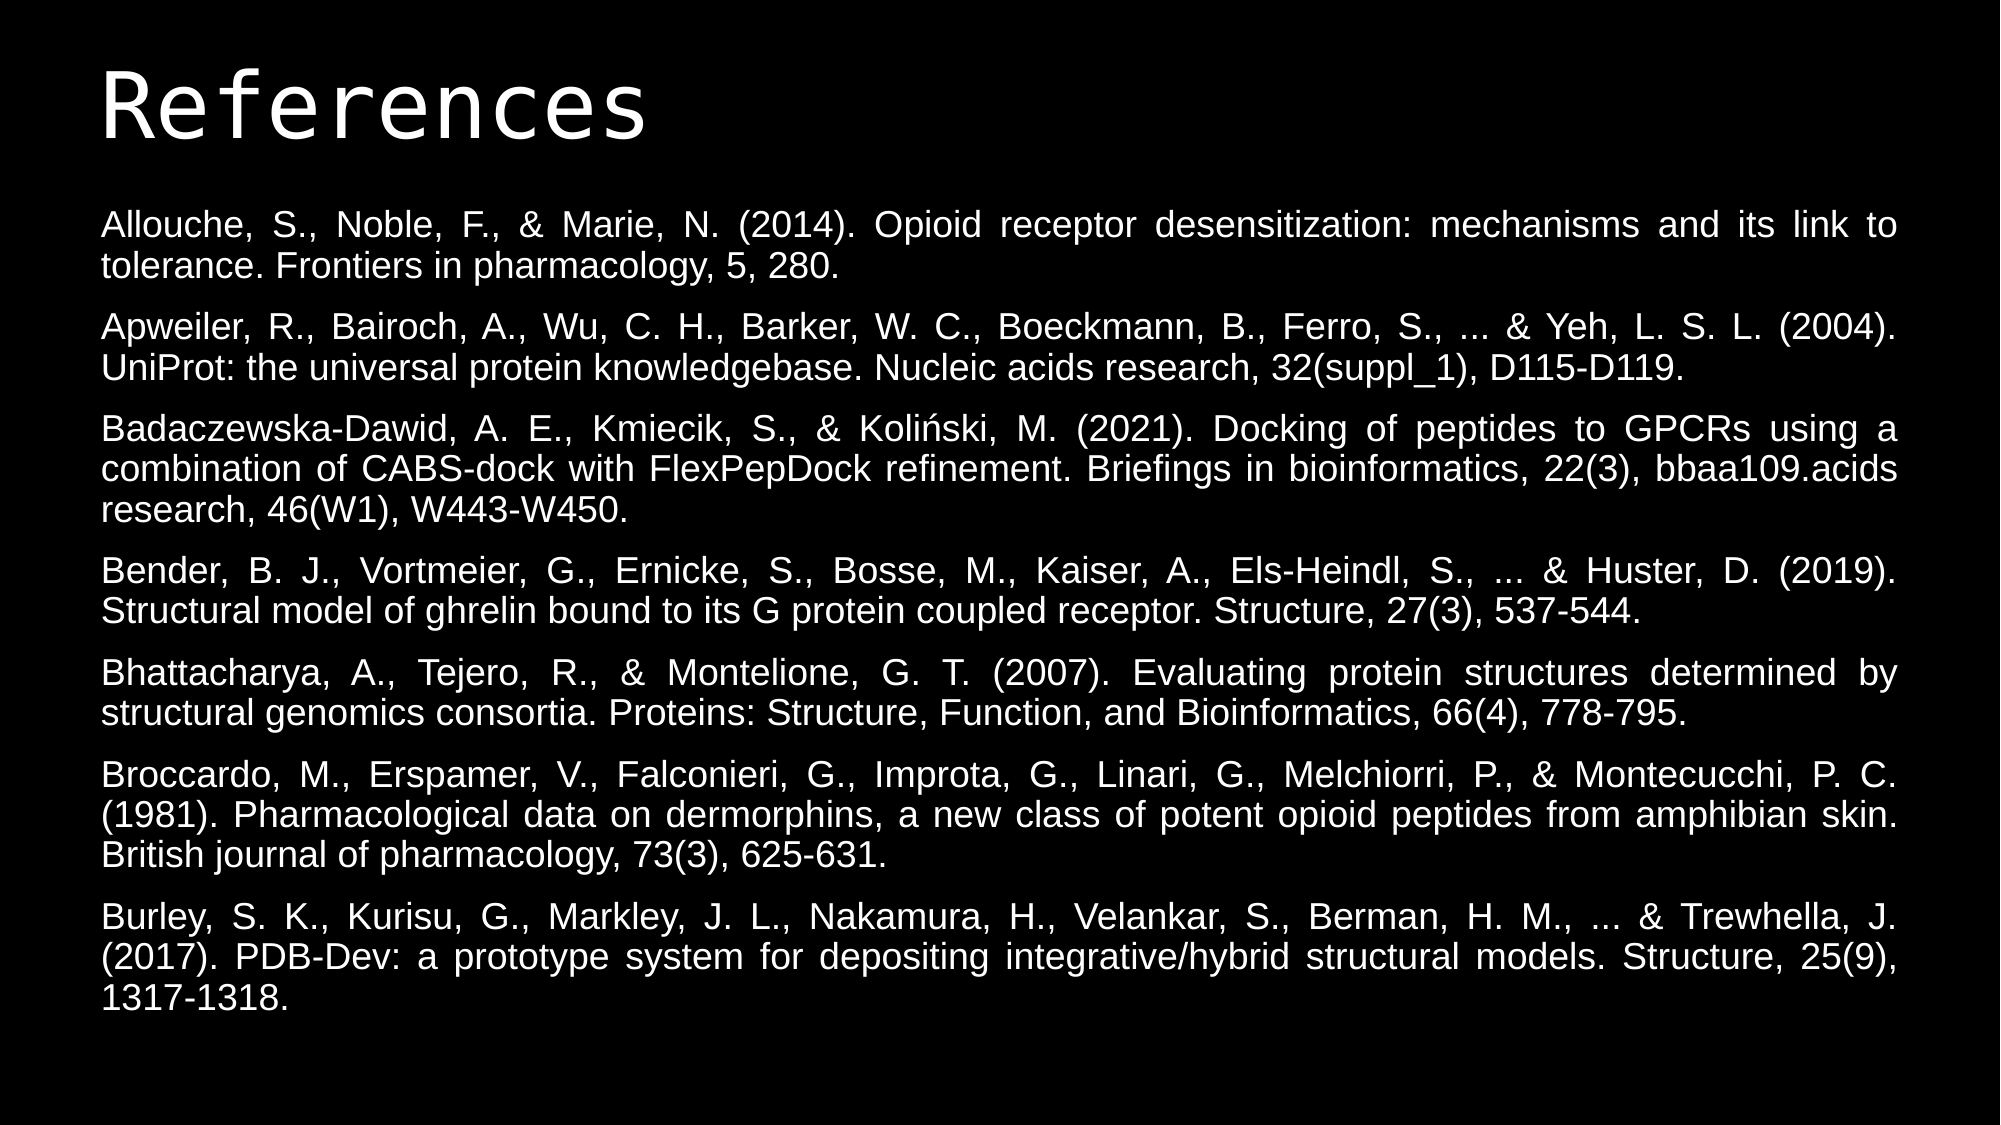

References
#
Allouche, S., Noble, F., & Marie, N. (2014). Opioid receptor desensitization: mechanisms and its link to tolerance. Frontiers in pharmacology, 5, 280.
Apweiler, R., Bairoch, A., Wu, C. H., Barker, W. C., Boeckmann, B., Ferro, S., ... & Yeh, L. S. L. (2004). UniProt: the universal protein knowledgebase. Nucleic acids research, 32(suppl_1), D115-D119.
Badaczewska-Dawid, A. E., Kmiecik, S., & Koliński, M. (2021). Docking of peptides to GPCRs using a combination of CABS-dock with FlexPepDock refinement. Briefings in bioinformatics, 22(3), bbaa109.acids research, 46(W1), W443-W450.
Bender, B. J., Vortmeier, G., Ernicke, S., Bosse, M., Kaiser, A., Els-Heindl, S., ... & Huster, D. (2019). Structural model of ghrelin bound to its G protein coupled receptor. Structure, 27(3), 537-544.
Bhattacharya, A., Tejero, R., & Montelione, G. T. (2007). Evaluating protein structures determined by structural genomics consortia. Proteins: Structure, Function, and Bioinformatics, 66(4), 778-795.
Broccardo, M., Erspamer, V., Falconieri, G., Improta, G., Linari, G., Melchiorri, P., & Montecucchi, P. C. (1981). Pharmacological data on dermorphins, a new class of potent opioid peptides from amphibian skin. British journal of pharmacology, 73(3), 625-631.
Burley, S. K., Kurisu, G., Markley, J. L., Nakamura, H., Velankar, S., Berman, H. M., ... & Trewhella, J. (2017). PDB-Dev: a prototype system for depositing integrative/hybrid structural models. Structure, 25(9), 1317-1318.